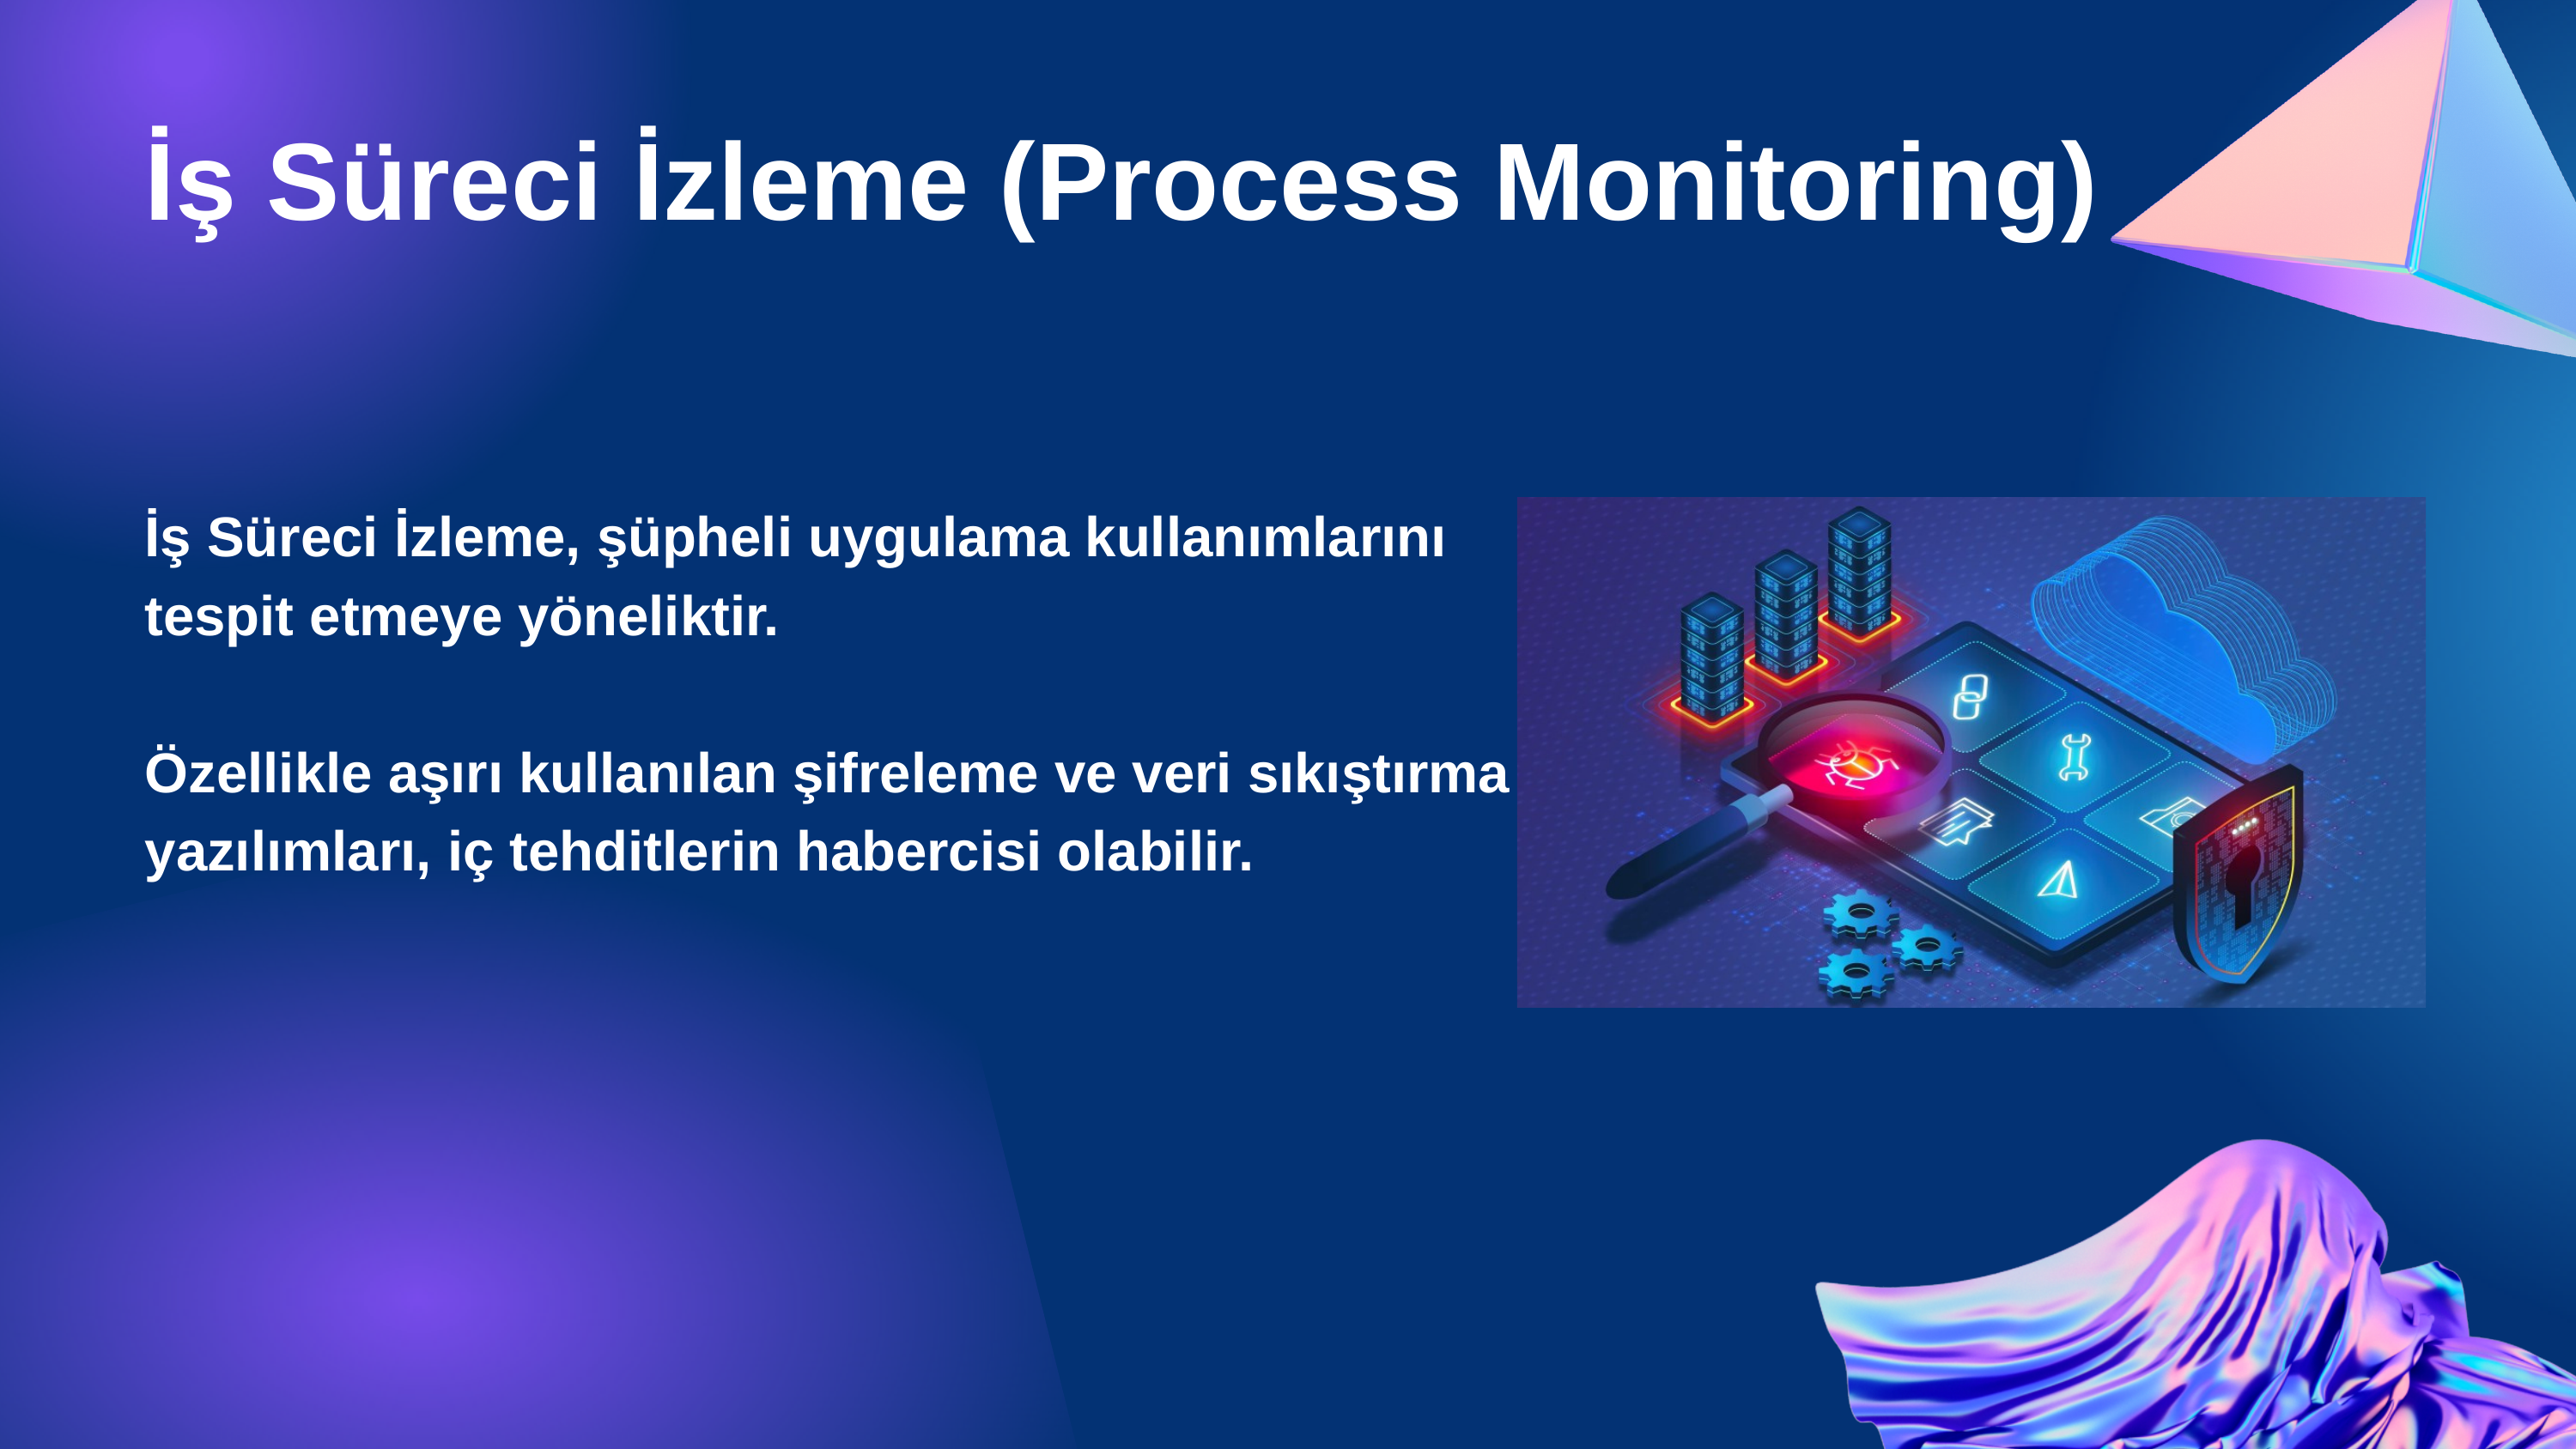

İş Süreci İzleme (Process Monitoring)
İş Süreci İzleme, şüpheli uygulama kullanımlarını tespit etmeye yöneliktir.

Özellikle aşırı kullanılan şifreleme ve veri sıkıştırma yazılımları, iç tehditlerin habercisi olabilir.